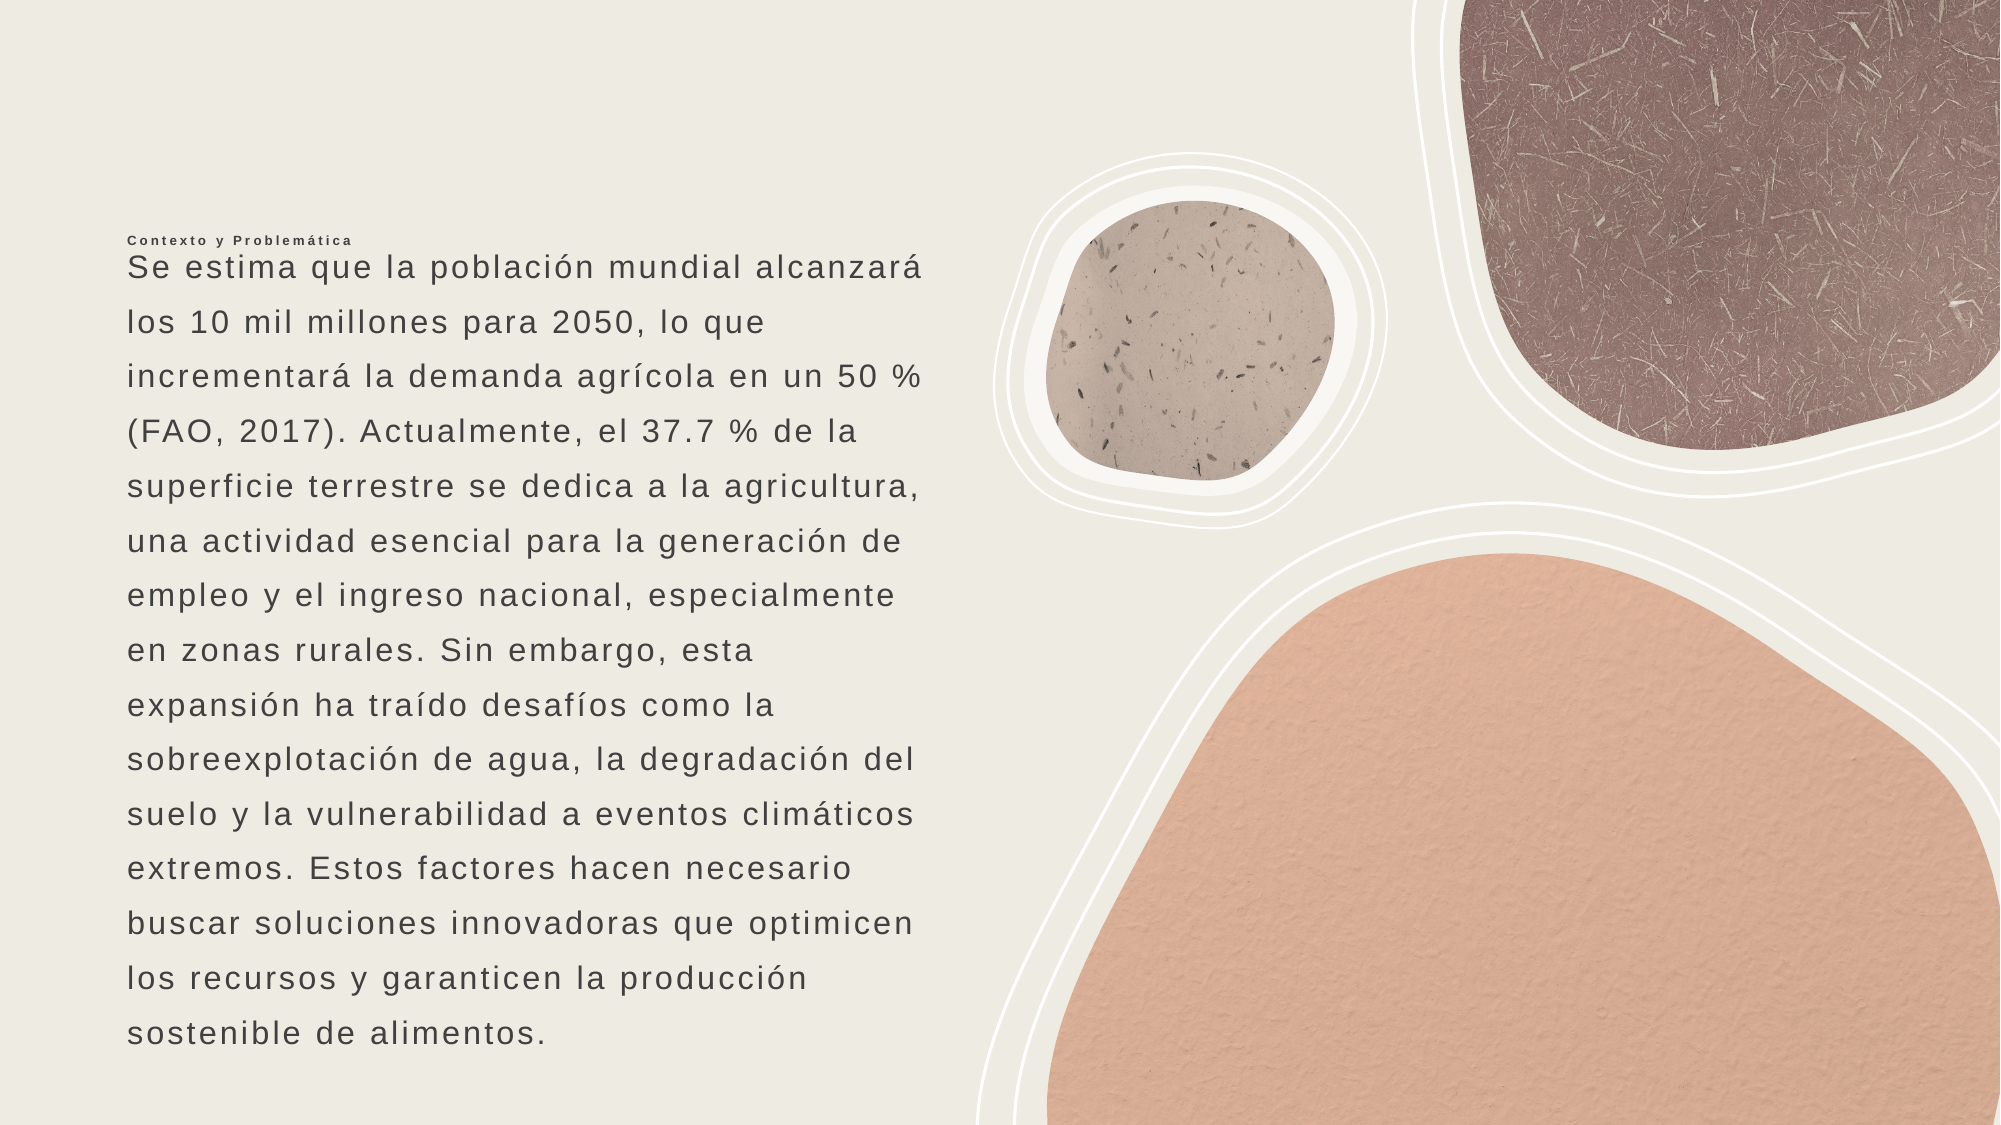

# Contexto y Problemática
Se estima que la población mundial alcanzará los 10 mil millones para 2050, lo que incrementará la demanda agrícola en un 50 % (FAO, 2017). Actualmente, el 37.7 % de la superficie terrestre se dedica a la agricultura, una actividad esencial para la generación de empleo y el ingreso nacional, especialmente en zonas rurales. Sin embargo, esta expansión ha traído desafíos como la sobreexplotación de agua, la degradación del suelo y la vulnerabilidad a eventos climáticos extremos. Estos factores hacen necesario buscar soluciones innovadoras que optimicen los recursos y garanticen la producción sostenible de alimentos.